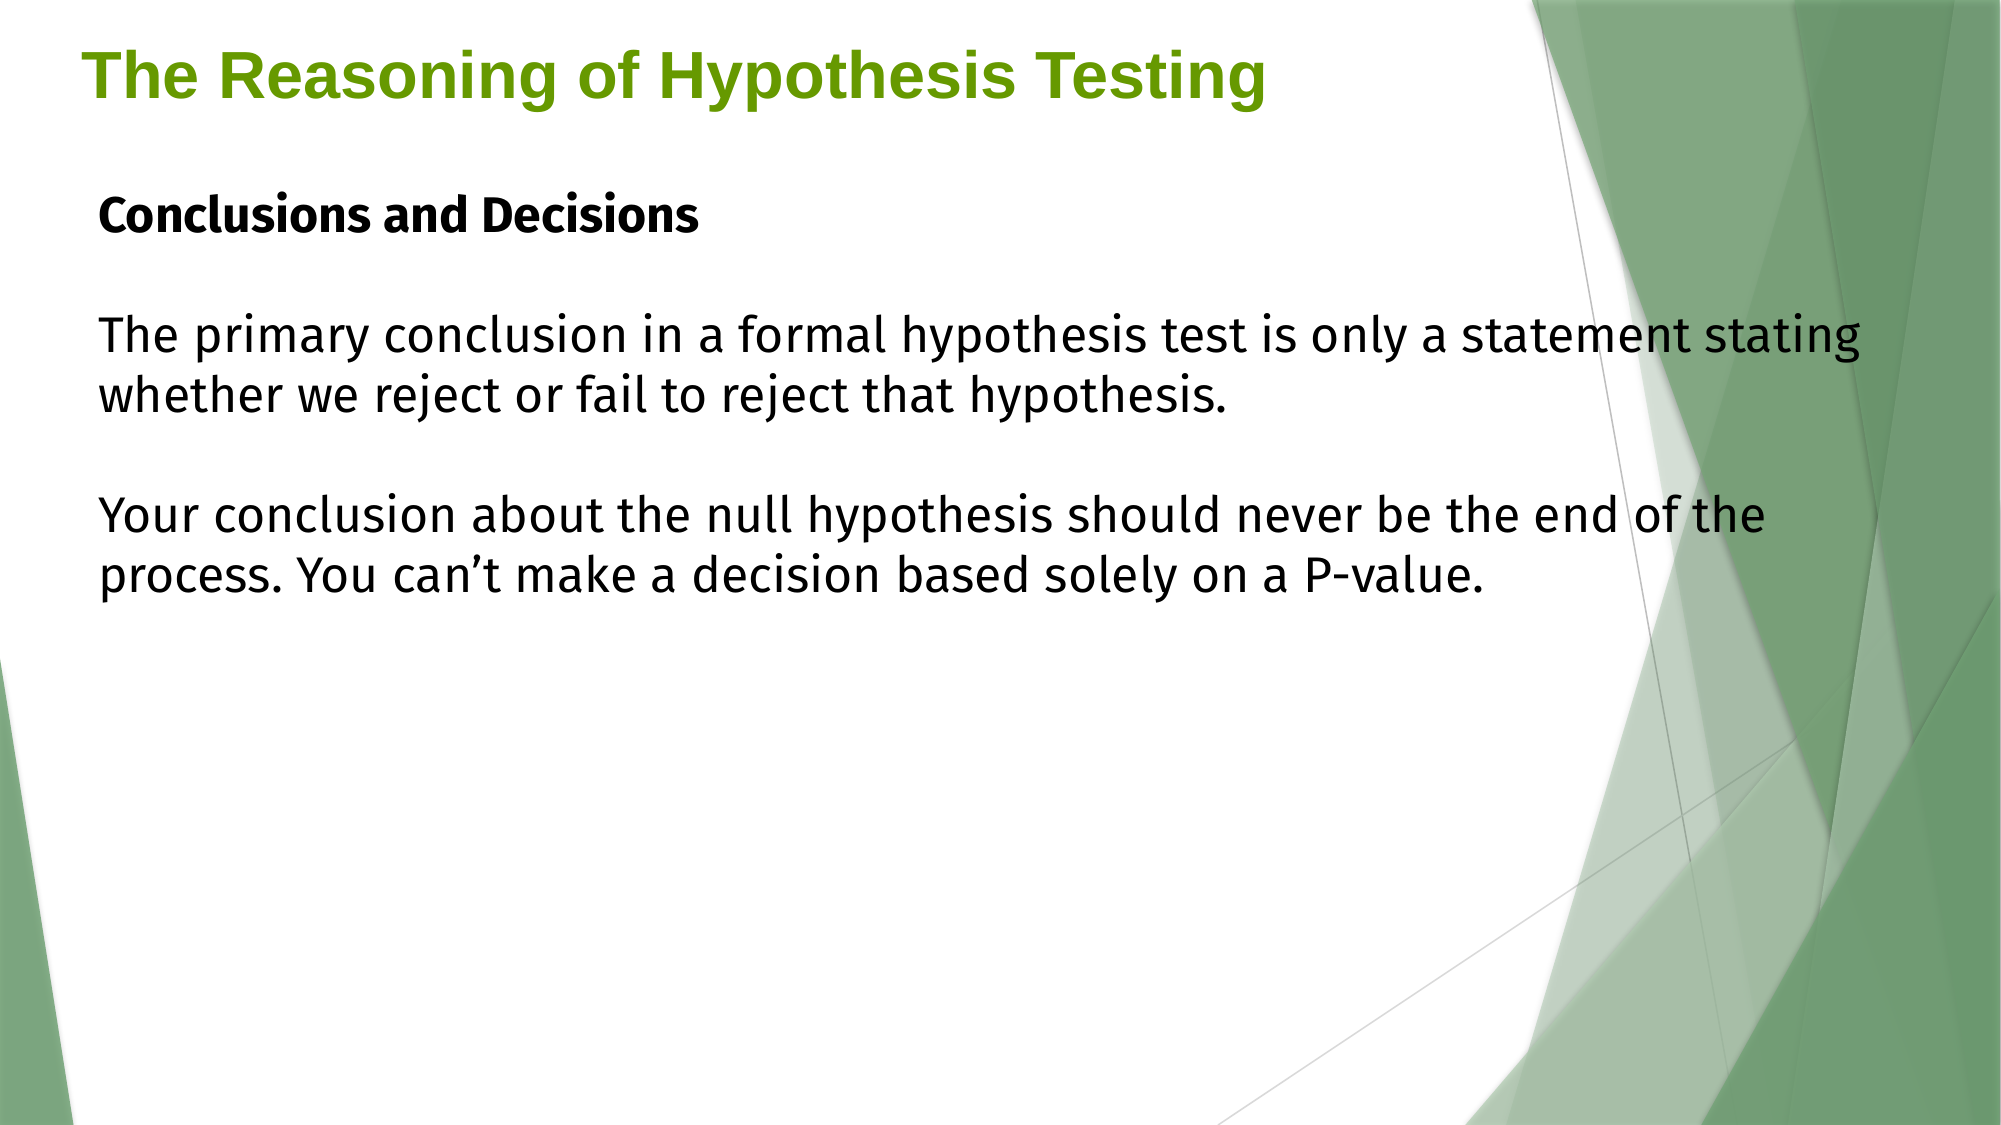

The Reasoning of Hypothesis Testing
Conclusions and Decisions

The primary conclusion in a formal hypothesis test is only a statement stating whether we reject or fail to reject that hypothesis.

Your conclusion about the null hypothesis should never be the end of the process. You can’t make a decision based solely on a P-value.